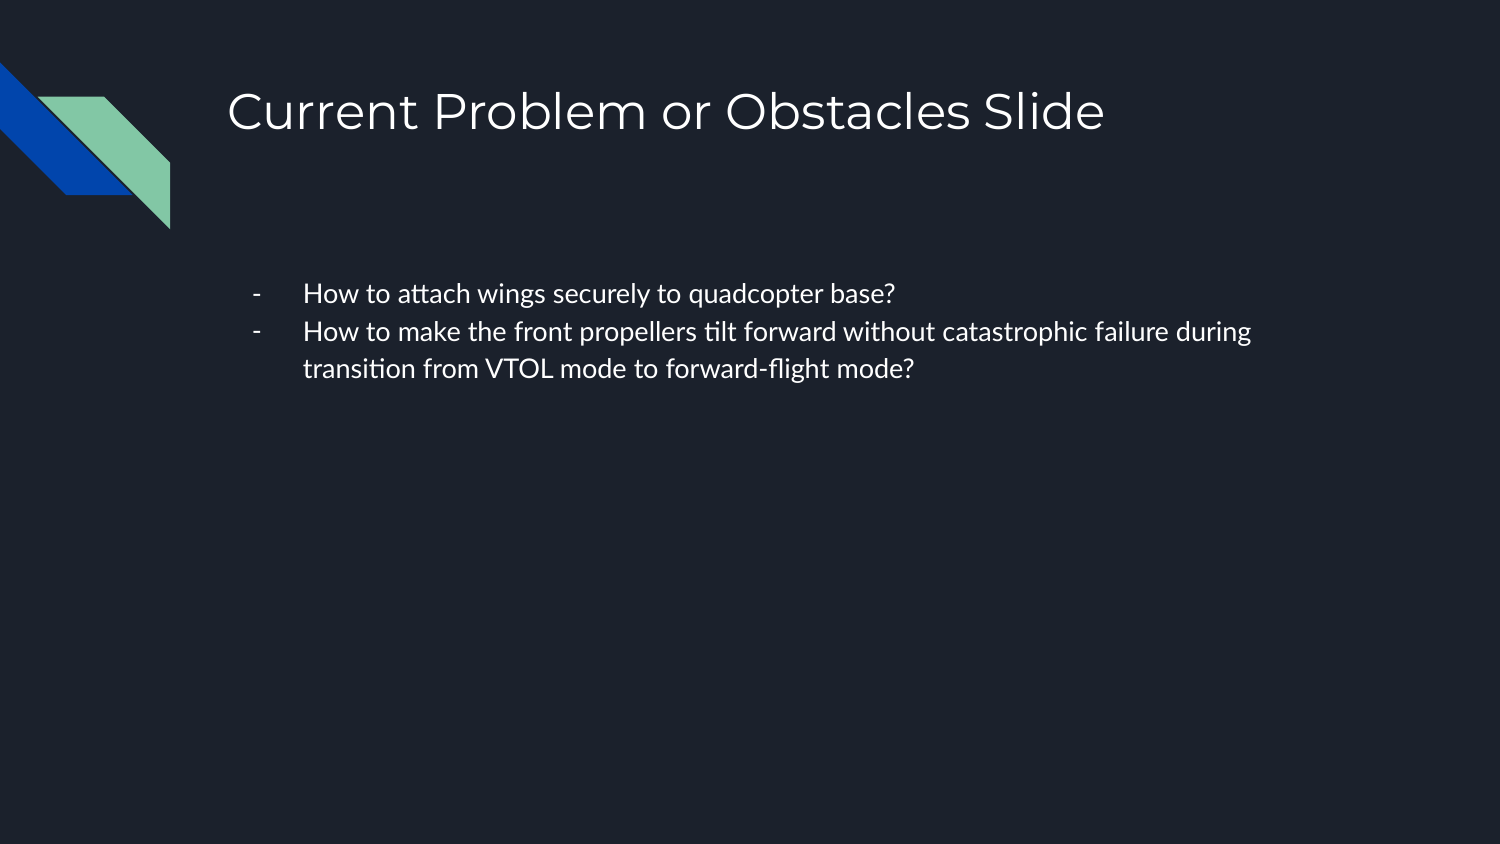

# Current Problem or Obstacles Slide
How to attach wings securely to quadcopter base?
How to make the front propellers tilt forward without catastrophic failure during transition from VTOL mode to forward-flight mode?